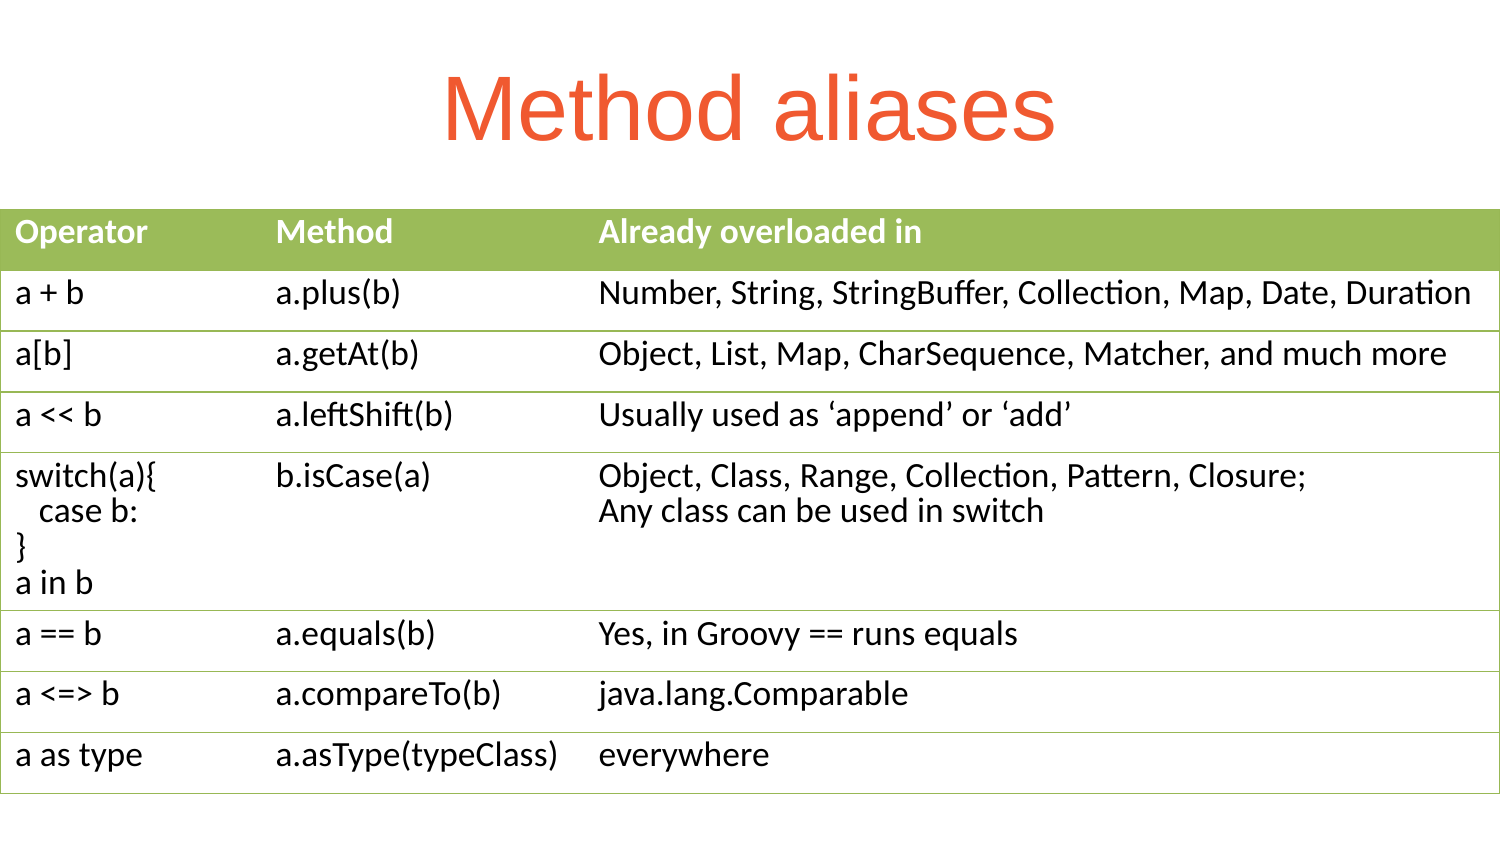

# Method aliases
| Operator | Method | Already overloaded in |
| --- | --- | --- |
| а + b | a.plus(b) | Number, String, StringBuffer, Collection, Map, Date, Duration |
| а[b] | a.getAt(b) | Object, List, Map, CharSequence, Matcher, and much more |
| a << b | a.leftShift(b) | Usually used as ‘append’ or ‘add’ |
| switch(a){ case b: } a in b | b.isCase(a) | Object, Class, Range, Collection, Pattern, Closure; Any class can be used in switch |
| a == b | a.equals(b) | Yes, in Groovy == runs equals |
| a <=> b | a.compareTo(b) | java.lang.Comparable |
| a as type | a.asType(typeClass) | everywhere |